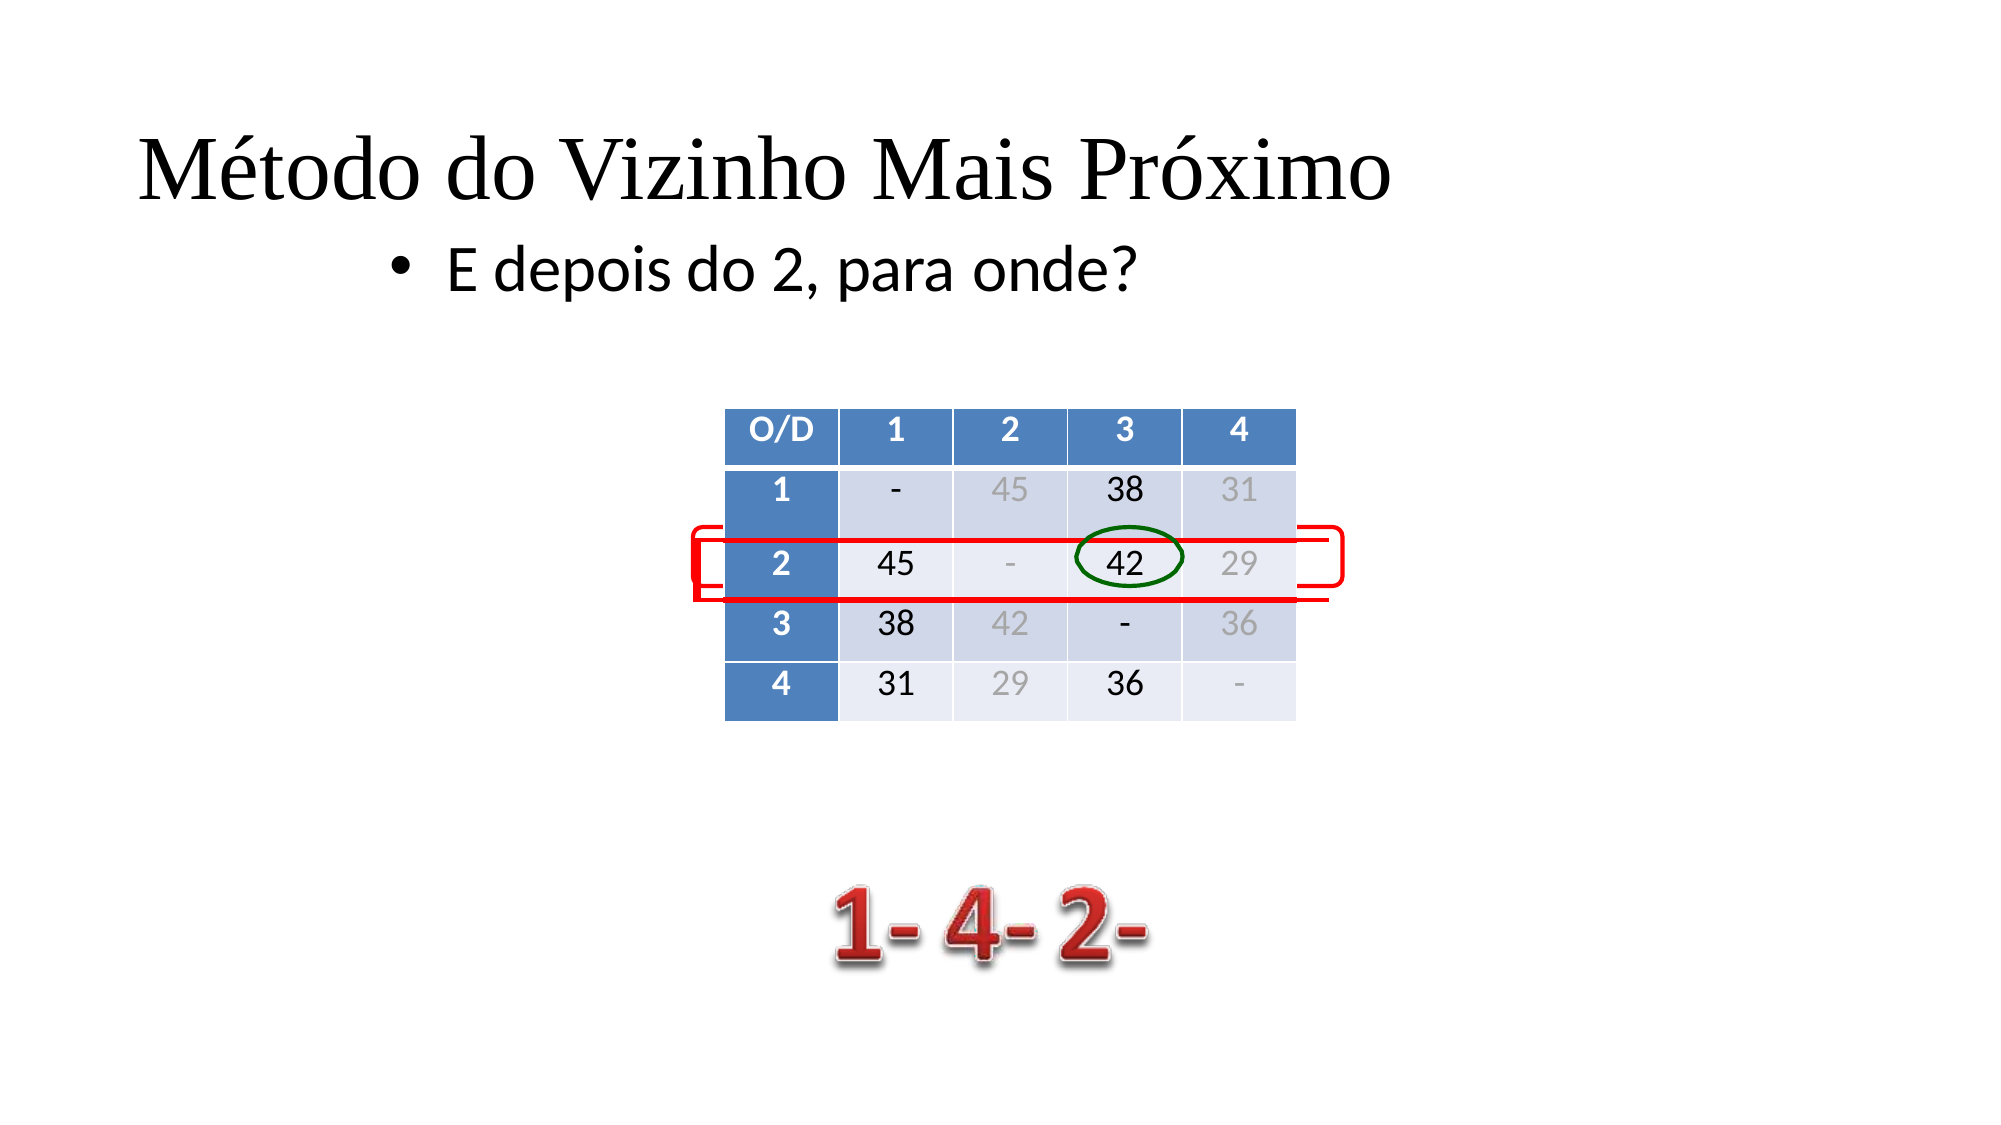

# Método do Vizinho Mais Próximo
E depois do 2, para onde?
|  | O/D | 1 | 2 | 3 | 4 |  |
| --- | --- | --- | --- | --- | --- | --- |
|  | 1 | - | 45 | 38 | 31 |  |
|  | 2 | 45 | - | 42 | 29 |  |
|  | 3 | 38 | 42 | - | 36 |  |
|  | 4 | 31 | 29 | 36 | - |  |